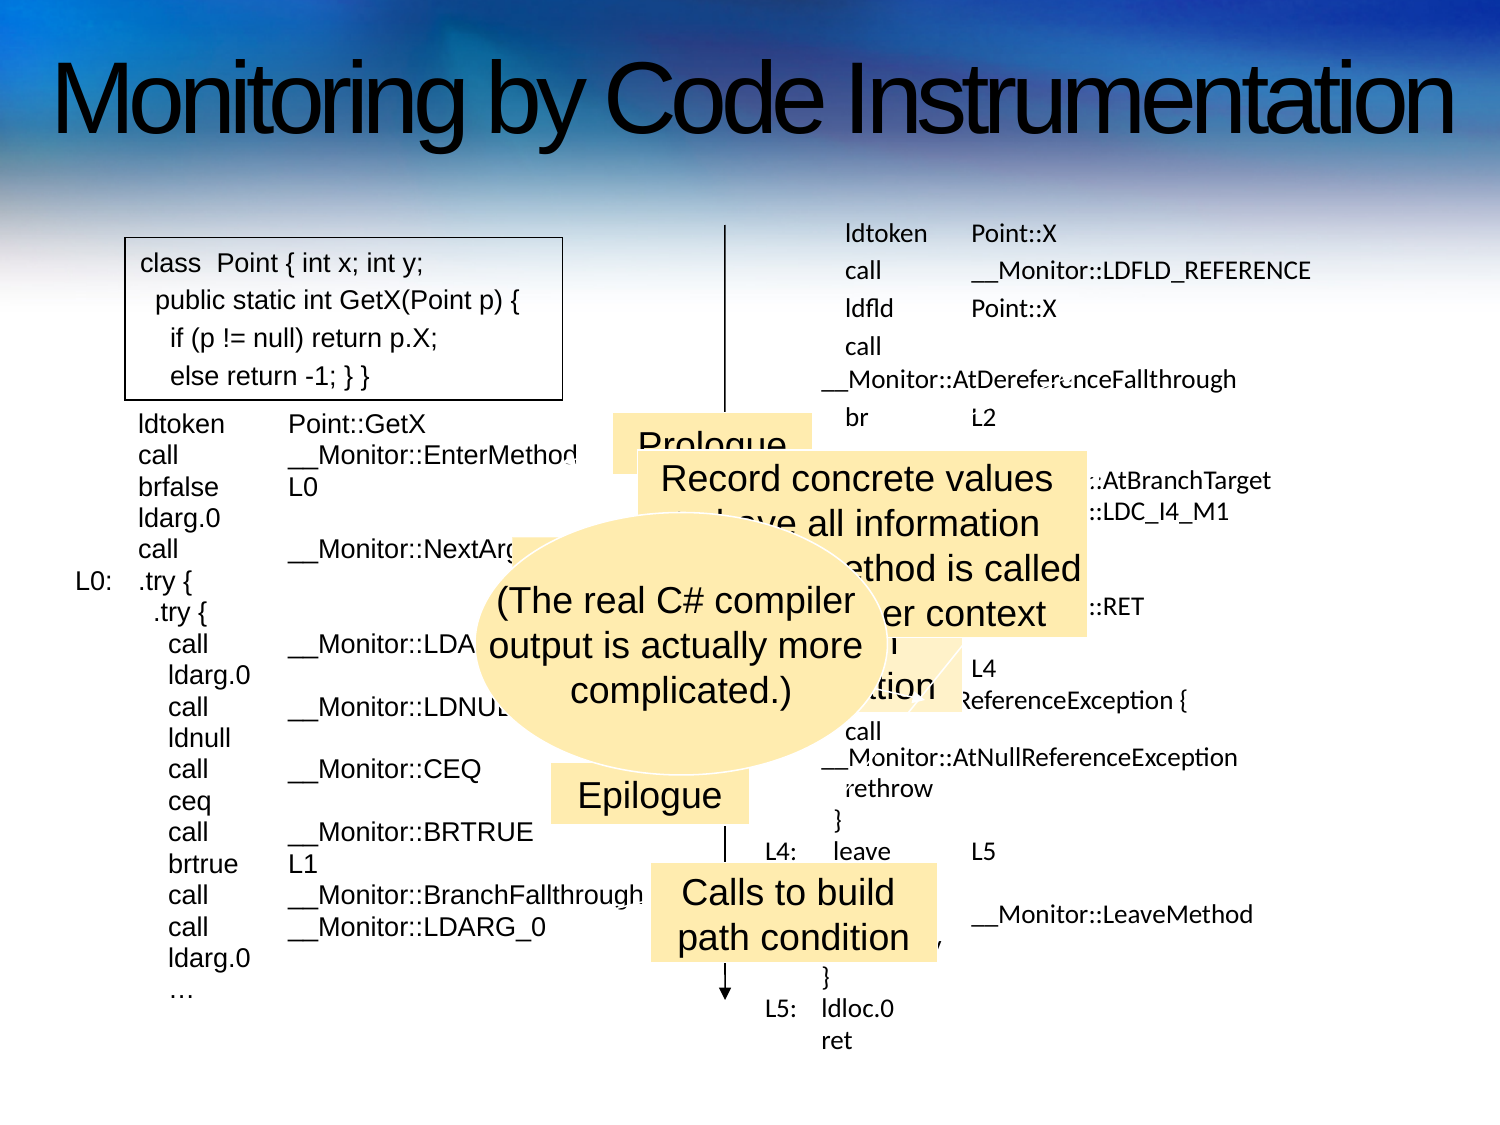

# Monitoring by Code Instrumentation
	    ldtoken	Point::X
	    call	__Monitor::LDFLD_REFERENCE
	    ldfld	Point::X
	    call	__Monitor::AtDereferenceFallthrough
	    br	L2
L1:
	    call	__Monitor::AtBranchTarget
	    call	__Monitor::LDC_I4_M1
	    ldc.i4.m1
L2:
	    call	__Monitor::RET
	    stloc.0
	    leave	L4
	  } catch NullReferenceException {
‘	    call	__Monitor::AtNullReferenceException
	    rethrow
	  }
L4:	  leave	L5
	} finally {
	  call	__Monitor::LeaveMethod
	  endfinally
	}
L5:	ldloc.0
	ret

class  Point { int x; int y;
  public static int GetX(Point p) {
    if (p != null) return p.X;
    else return -1; } }

	ldtoken	Point::GetX
	call	__Monitor::EnterMethod
	brfalse	L0
	ldarg.0
	call	__Monitor::NextArgument<Point>
L0:	.try {
	  .try {
	    call	__Monitor::LDARG_0
	    ldarg.0
	    call	__Monitor::LDNULL
	    ldnull
	    call	__Monitor::CEQ
	    ceq
	    call	__Monitor::BRTRUE
	    brtrue	L1
	    call	__Monitor::BranchFallthrough
	    call	__Monitor::LDARG_0
	    ldarg.0
	    …
Prologue

Record concrete values
to have all information
when this method is called
with no proper context

(The real C# compiler
output is actually more
complicated.)

Calls to build
path condition
Calls will perform
symbolic computation

Epilogue

Calls to build
path condition

42